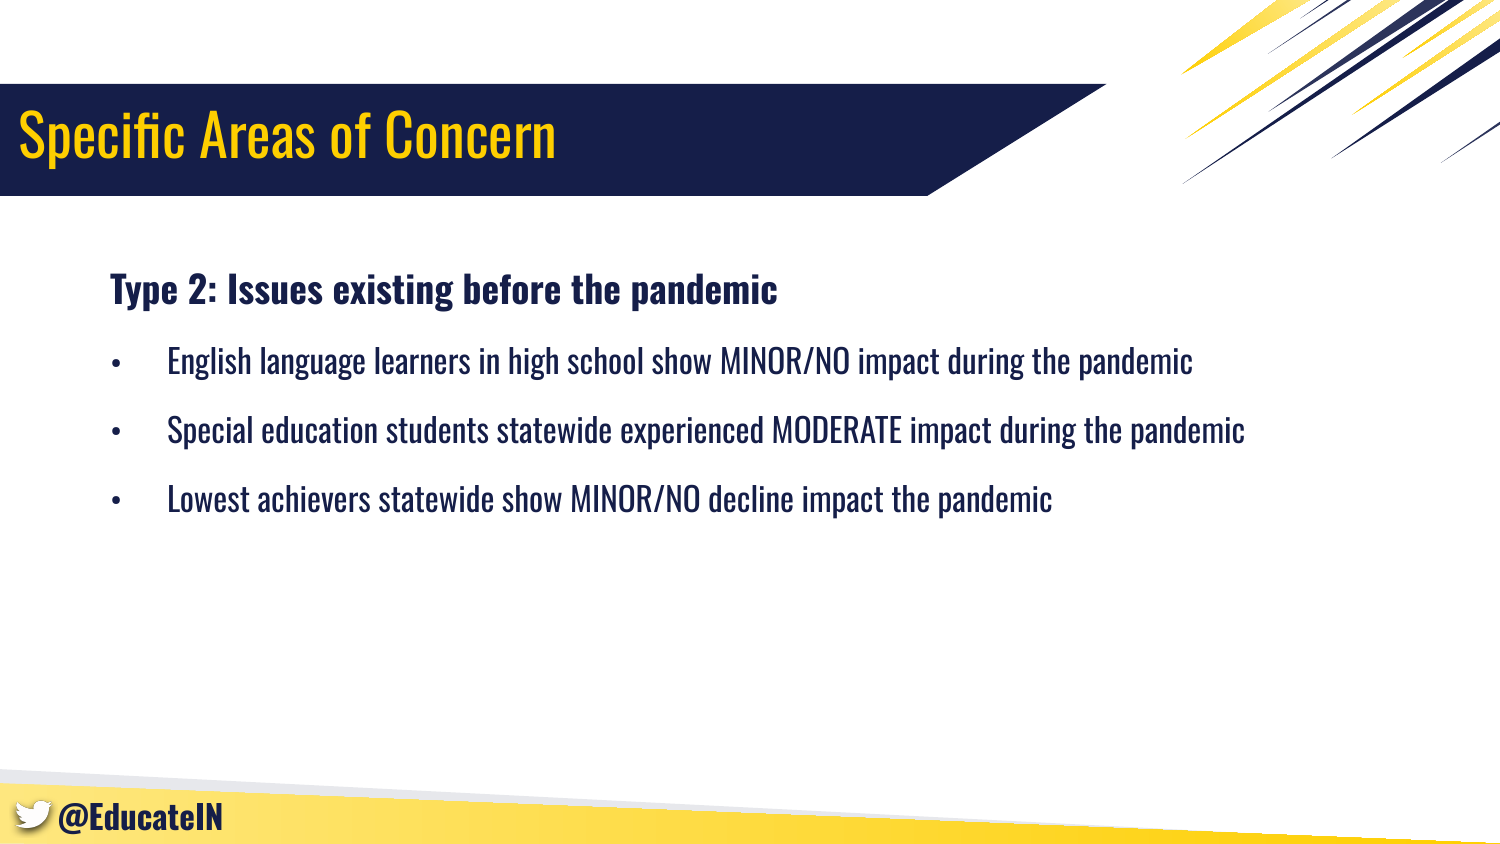

# Specific Areas of Concern
Type 2: Issues existing before the pandemic

English language learners in high school show MINOR/NO impact during the pandemic

Special education students statewide experienced MODERATE impact during the pandemic

Lowest achievers statewide show MINOR/NO decline impact the pandemic